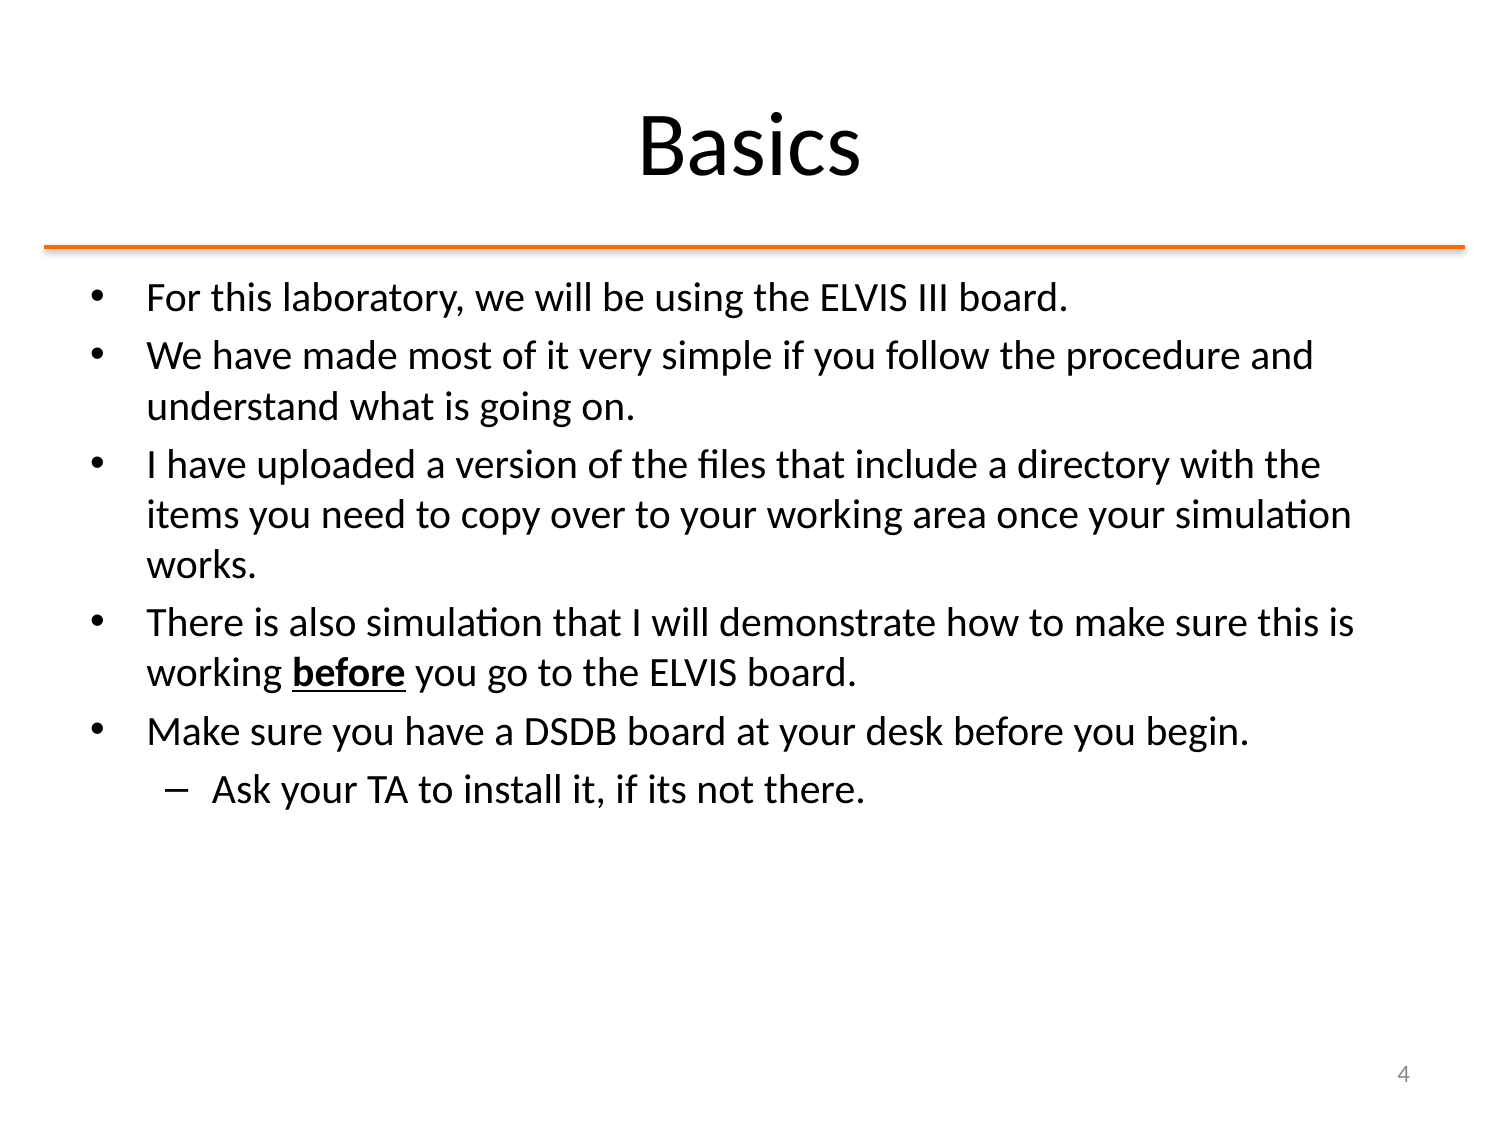

# Basics
For this laboratory, we will be using the ELVIS III board.
We have made most of it very simple if you follow the procedure and understand what is going on.
I have uploaded a version of the files that include a directory with the items you need to copy over to your working area once your simulation works.
There is also simulation that I will demonstrate how to make sure this is working before you go to the ELVIS board.
Make sure you have a DSDB board at your desk before you begin.
Ask your TA to install it, if its not there.
4